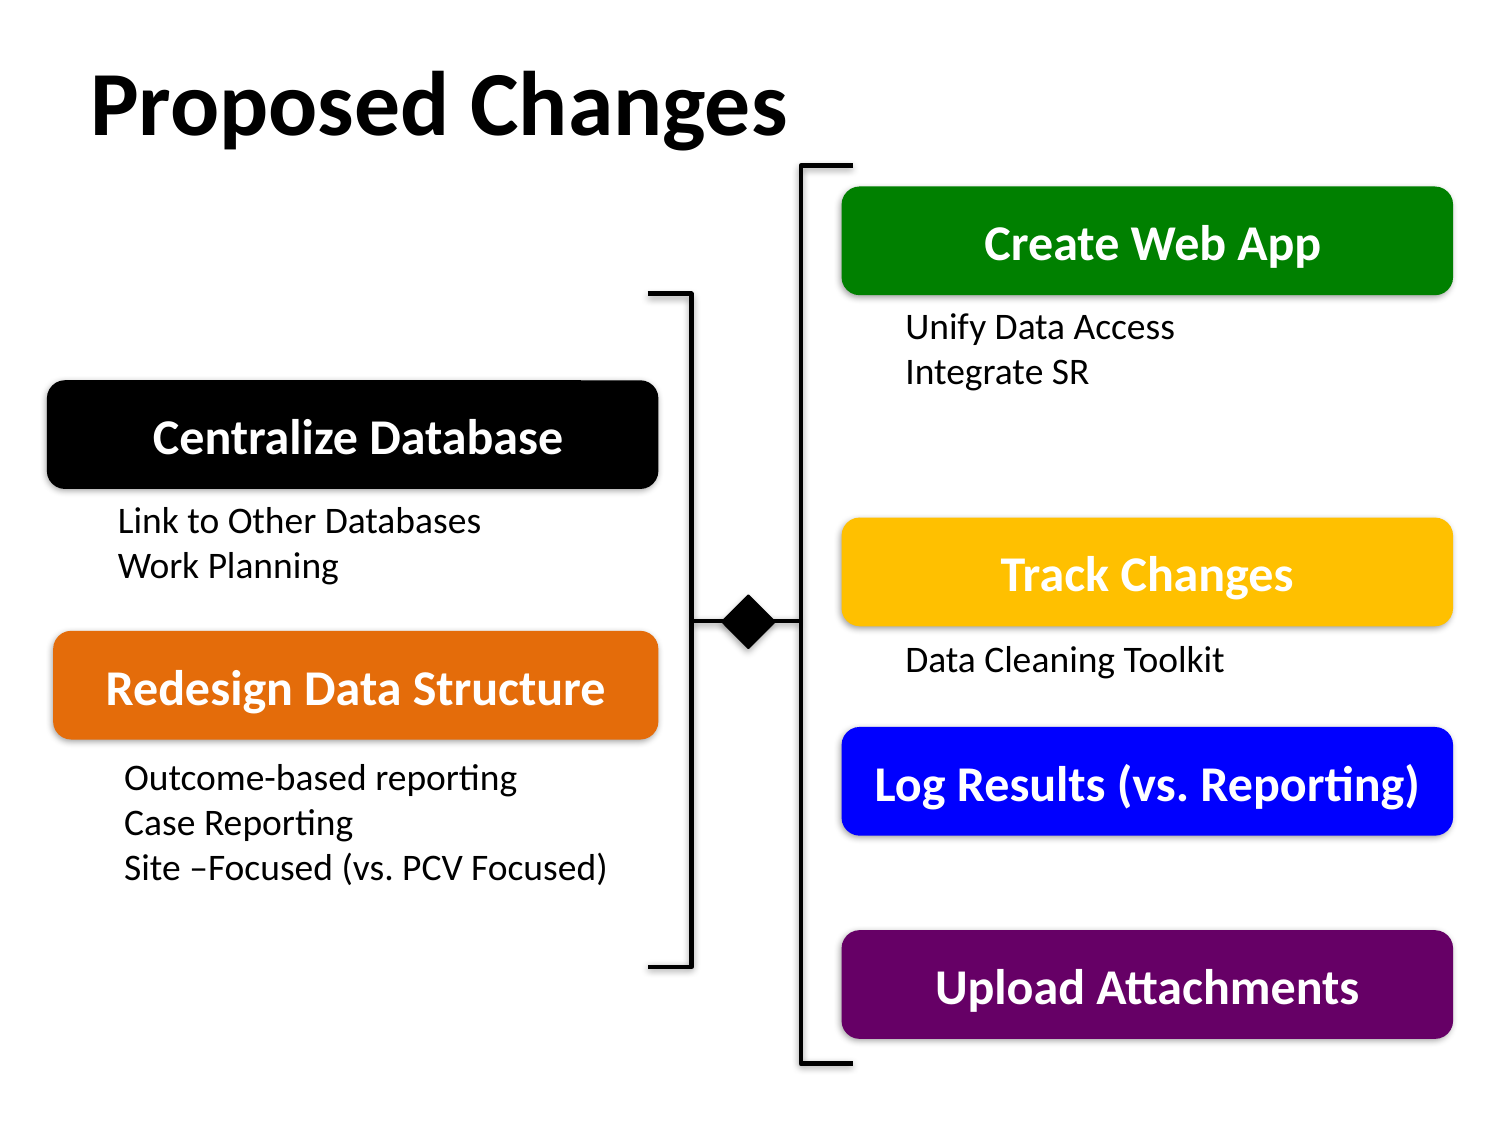

# Proposed Changes

 Create Web App

Unify Data Access
Integrate SR
 Centralize Database
Link to Other Databases
Work Planning
Track Changes

Data Cleaning Toolkit
Redesign Data Structure
Log Results (vs. Reporting)
Outcome-based reporting
Case Reporting
Site –Focused (vs. PCV Focused)
Upload Attachments